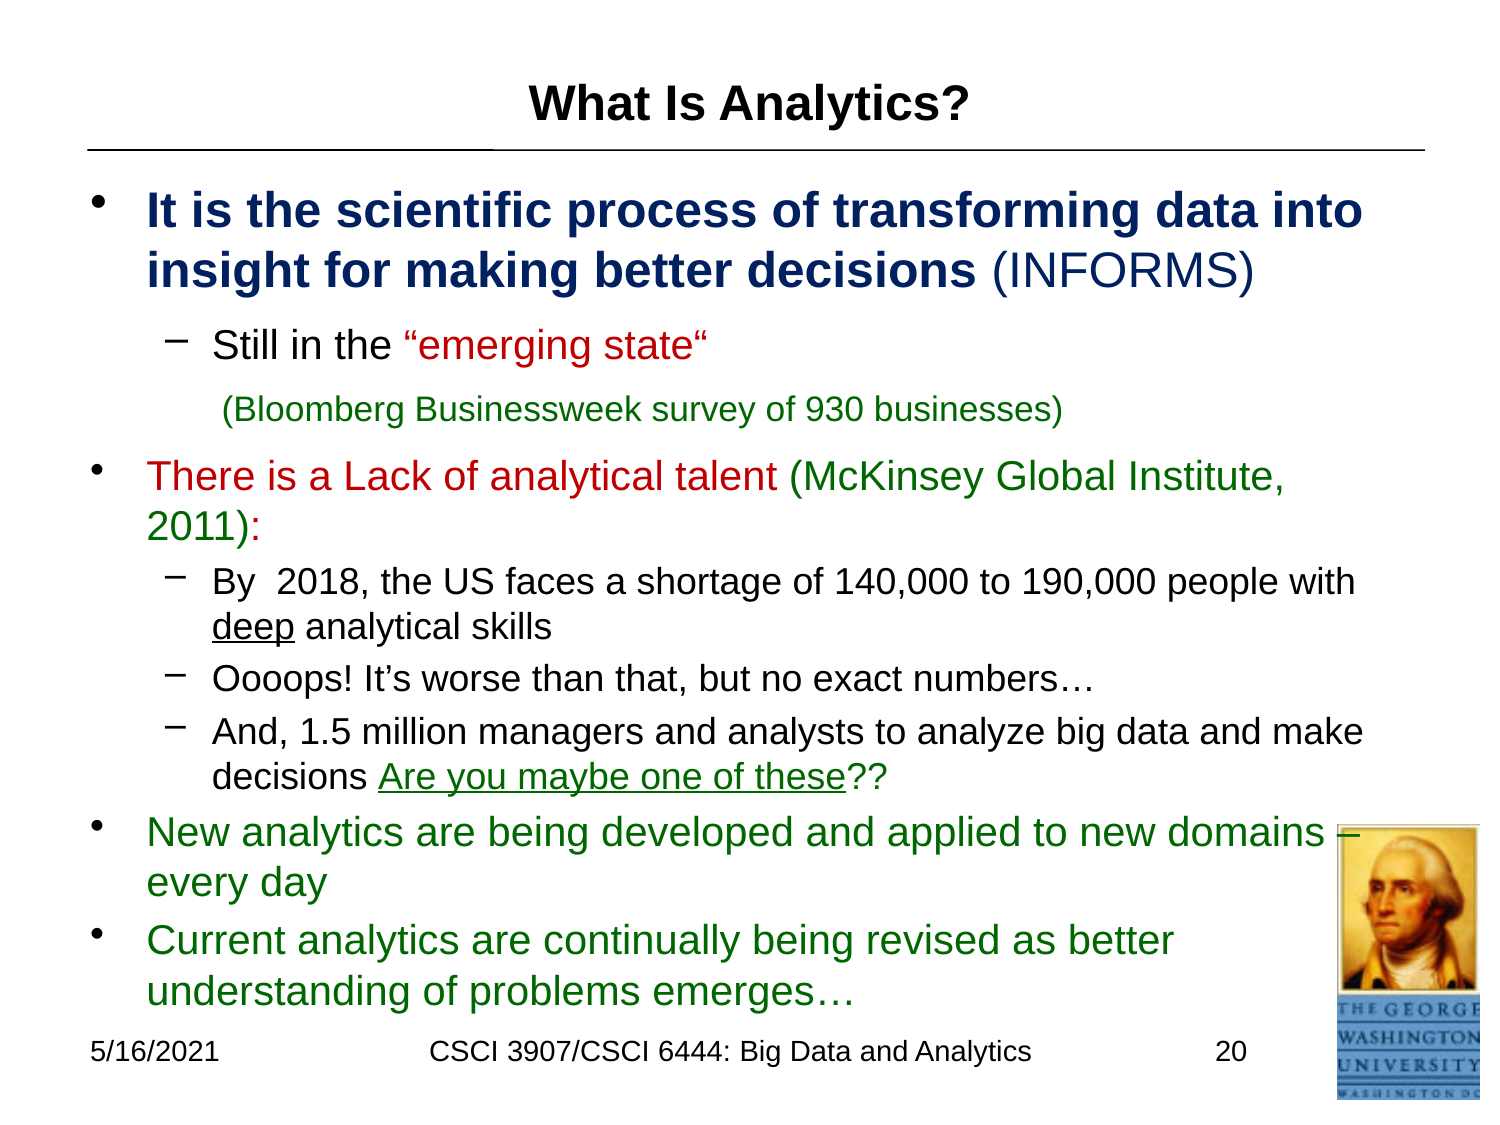

# What Is Analytics?
It is the scientific process of transforming data into insight for making better decisions (INFORMS)
Still in the “emerging state“
	 (Bloomberg Businessweek survey of 930 businesses)
There is a Lack of analytical talent (McKinsey Global Institute, 2011):
By  2018, the US faces a shortage of 140,000 to 190,000 people with deep analytical skills
Oooops! It’s worse than that, but no exact numbers…
And, 1.5 million managers and analysts to analyze big data and make decisions Are you maybe one of these??
New analytics are being developed and applied to new domains – every day
Current analytics are continually being revised as better understanding of problems emerges…

5/16/2021
CSCI 3907/CSCI 6444: Big Data and Analytics
20